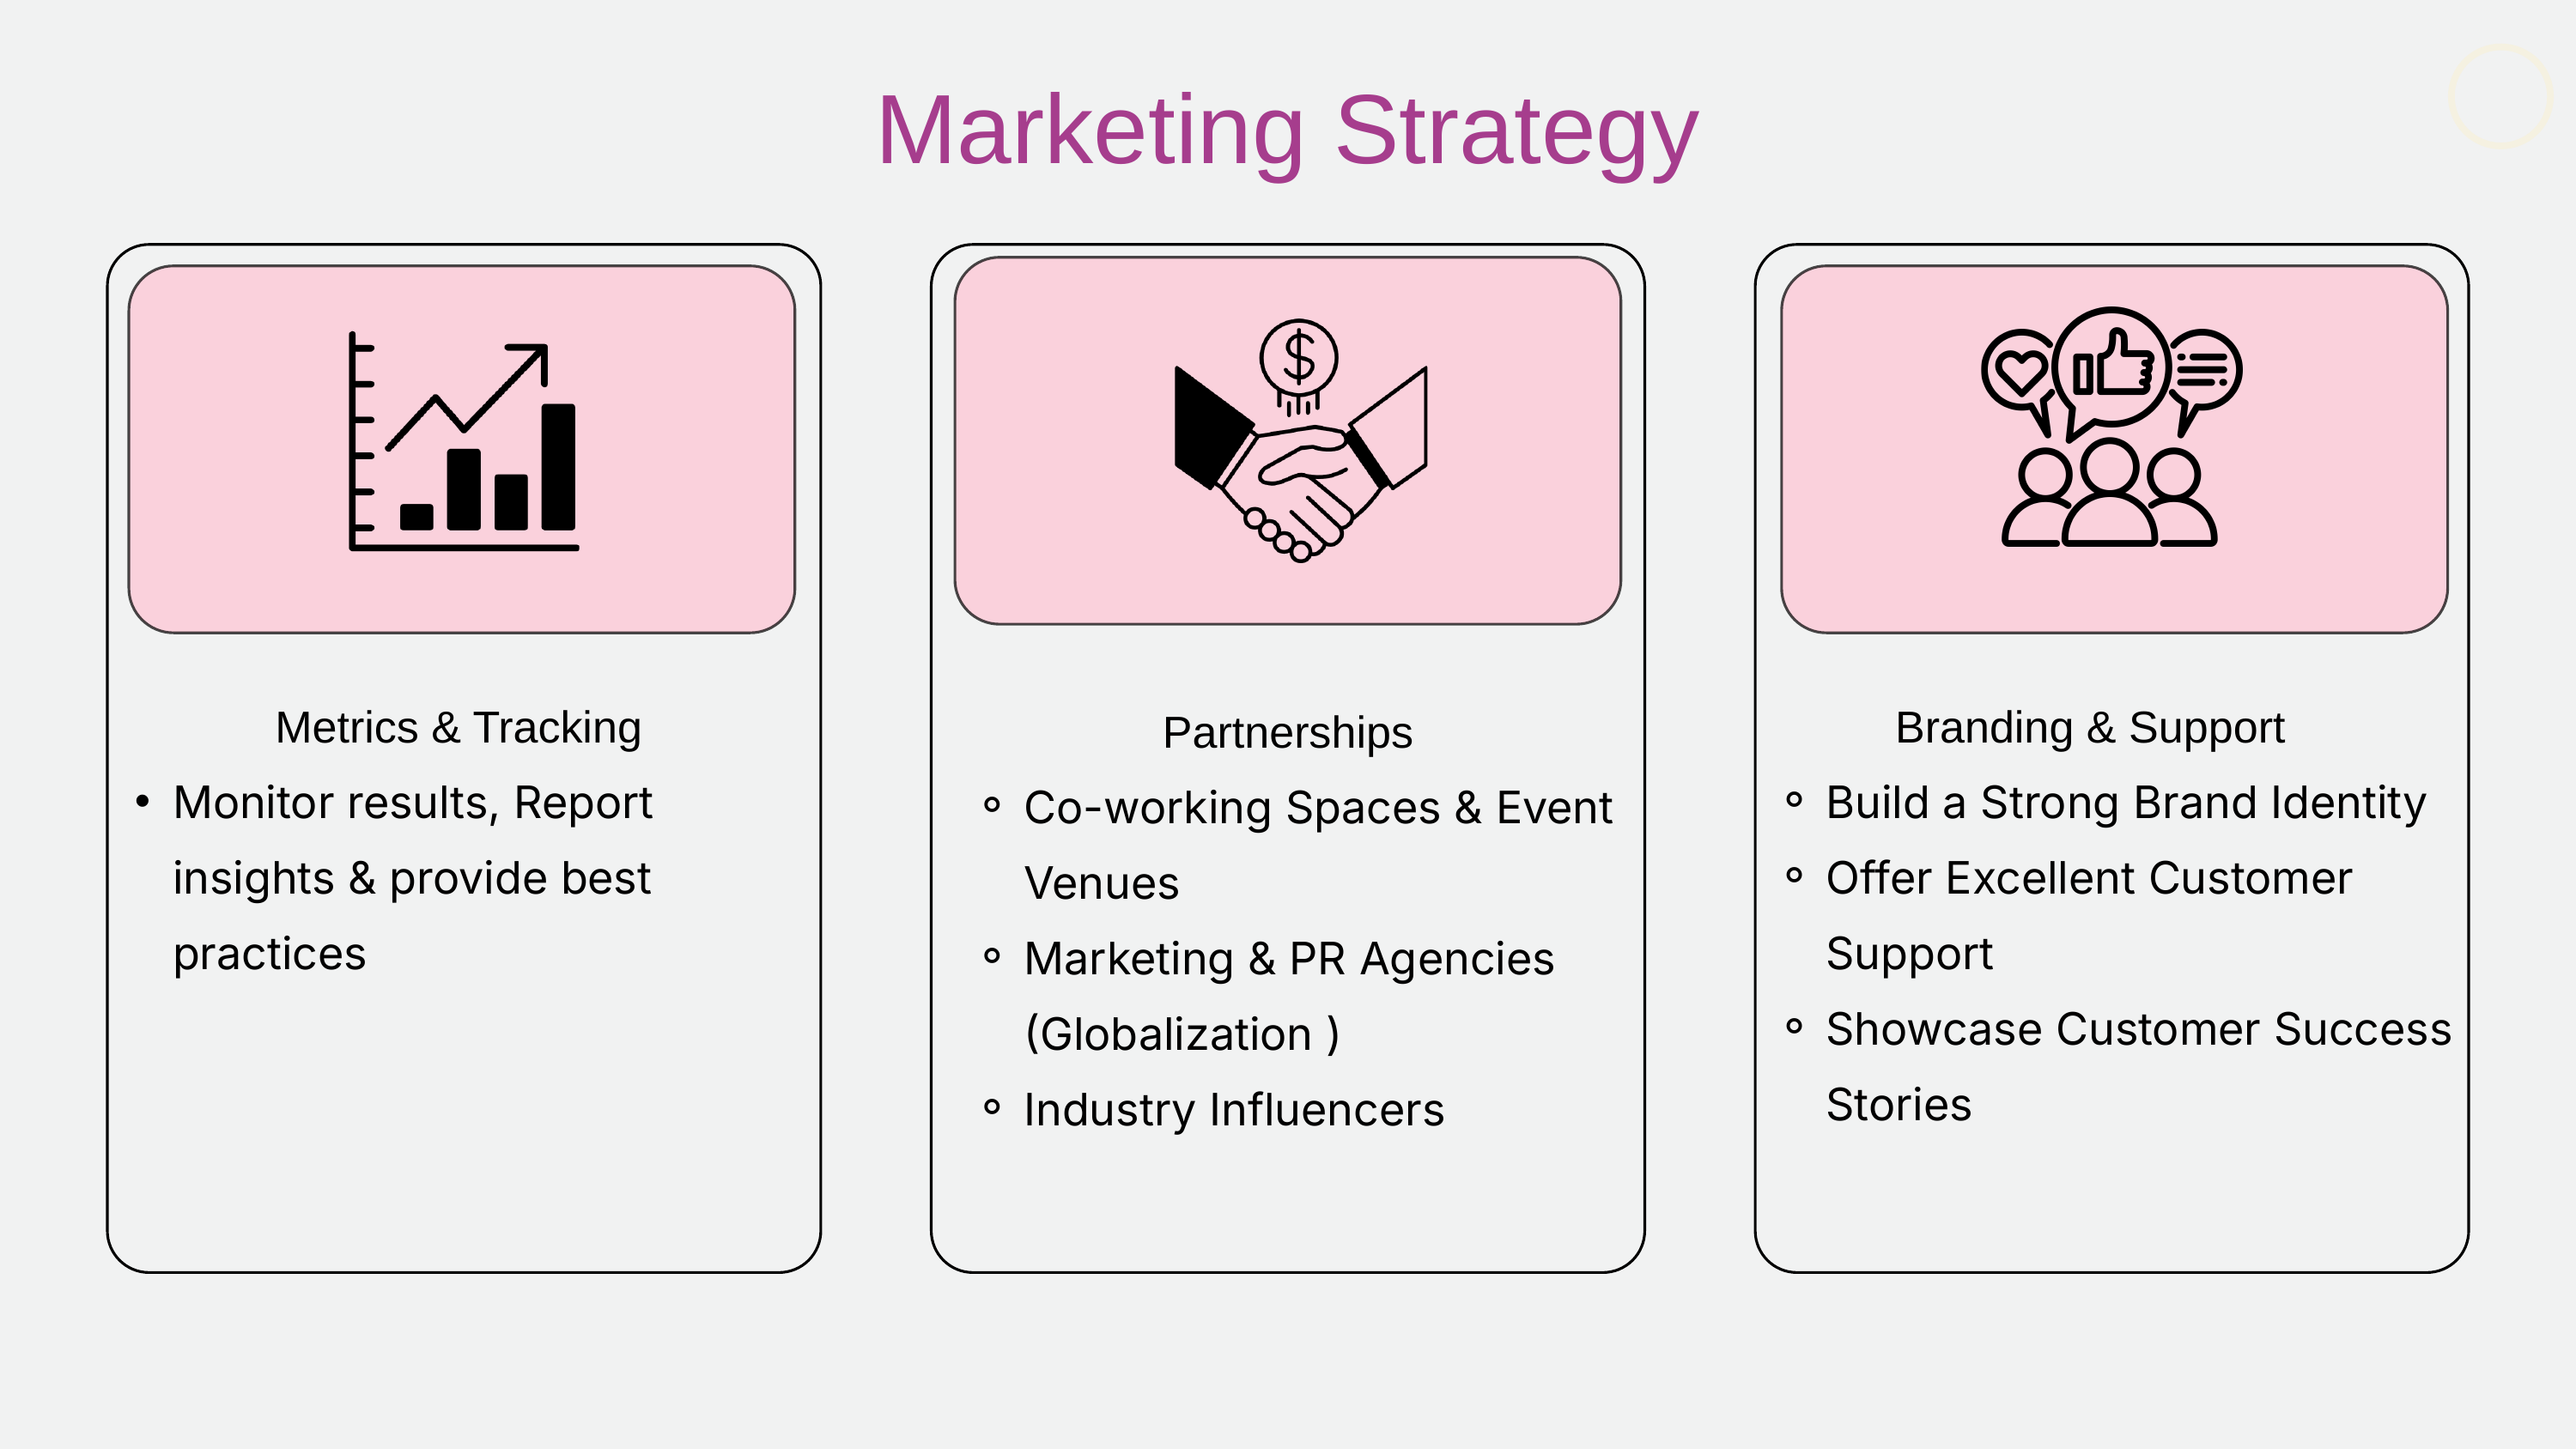

Marketing Strategy

Metrics & Tracking
Monitor results, Report insights & provide best practices
Branding & Support
Build a Strong Brand Identity
Offer Excellent Customer Support
Showcase Customer Success Stories

Partnerships
Co-working Spaces & Event Venues
Marketing & PR Agencies (Globalization )
Industry Influencers